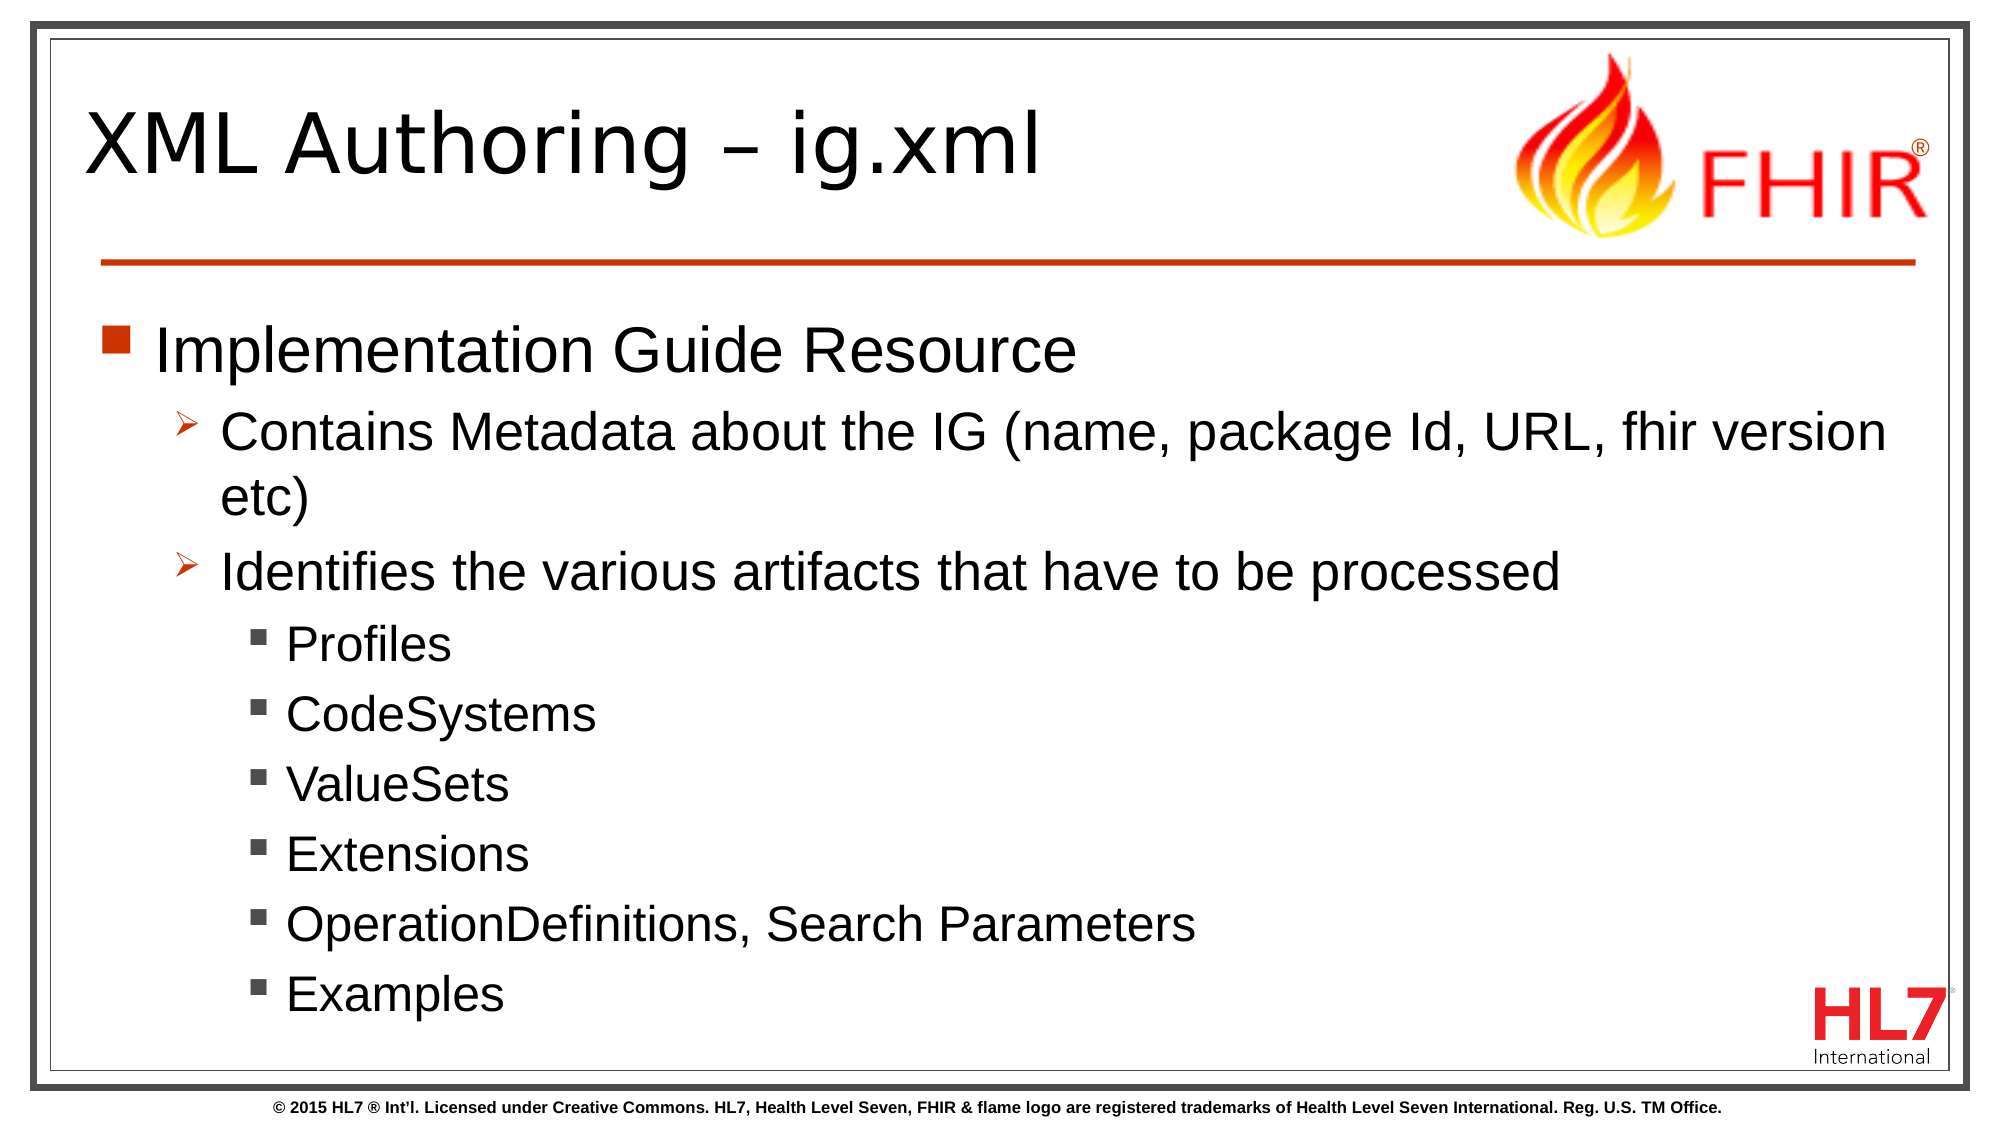

# XML Authoring – ig.xml
Implementation Guide Resource
Contains Metadata about the IG (name, package Id, URL, fhir version etc)
Identifies the various artifacts that have to be processed
Profiles
CodeSystems
ValueSets
Extensions
OperationDefinitions, Search Parameters
Examples